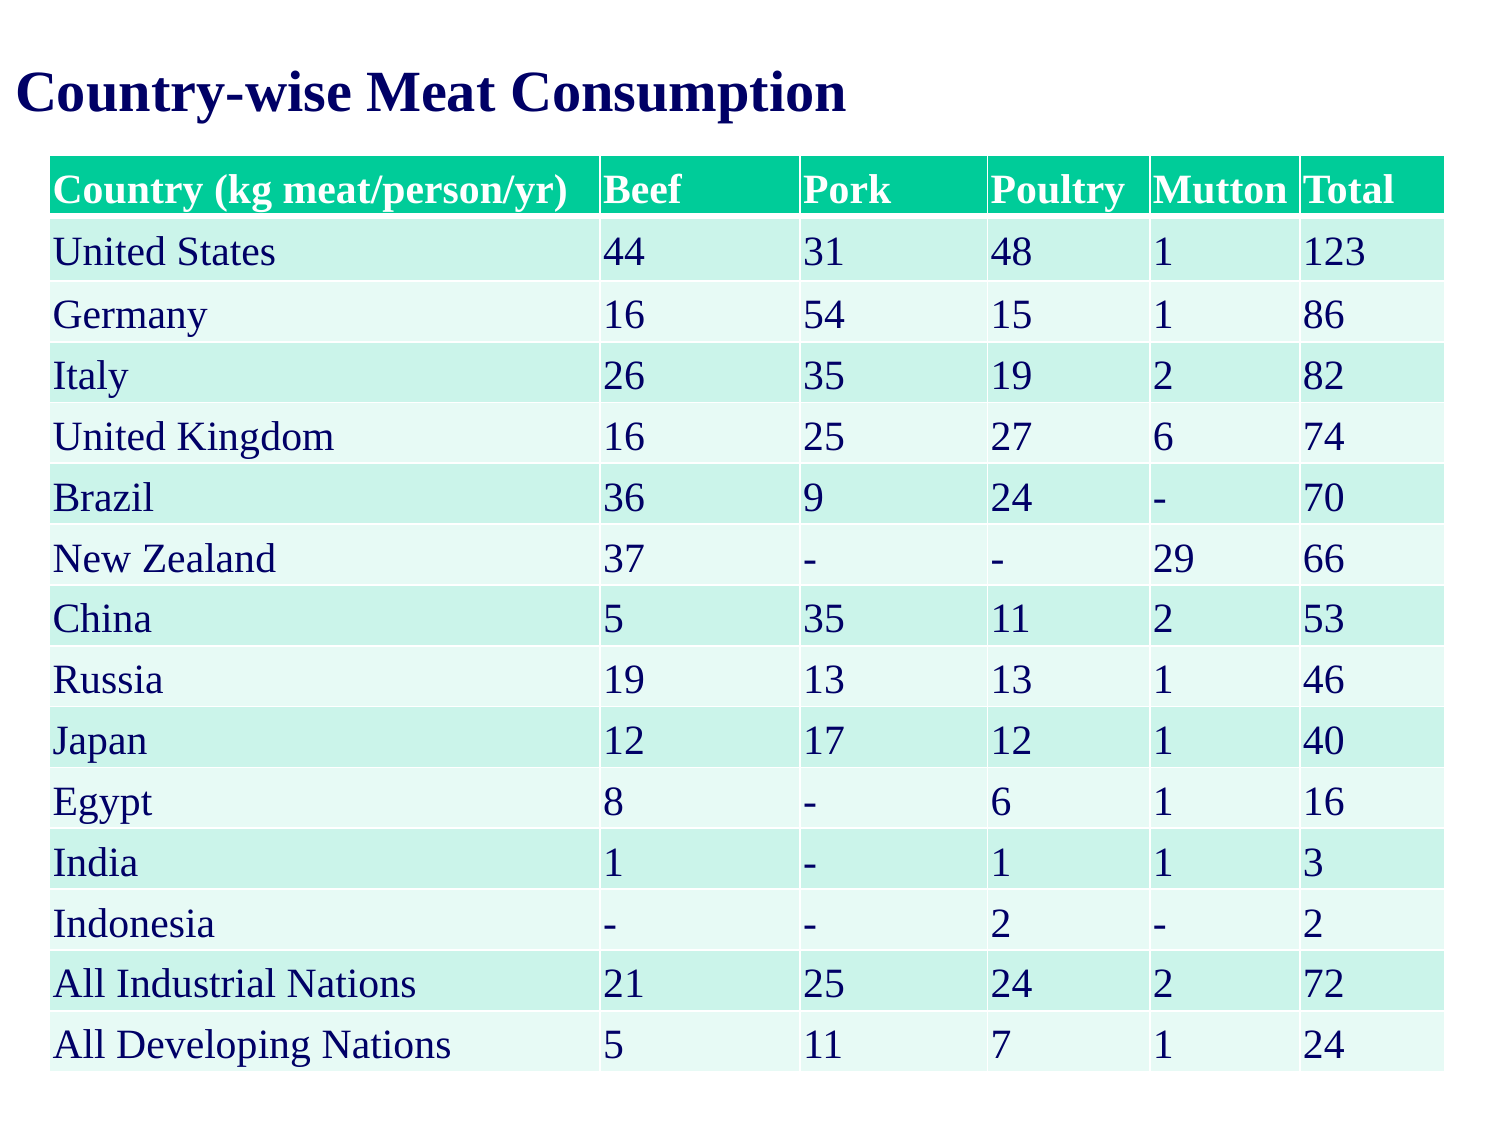

# Country-wise Meat Consumption
| Country (kg meat/person/yr) | Beef | Pork | Poultry | Mutton | Total |
| --- | --- | --- | --- | --- | --- |
| United States | 44 | 31 | 48 | 1 | 123 |
| Germany | 16 | 54 | 15 | 1 | 86 |
| Italy | 26 | 35 | 19 | 2 | 82 |
| United Kingdom | 16 | 25 | 27 | 6 | 74 |
| Brazil | 36 | 9 | 24 | - | 70 |
| New Zealand | 37 | - | - | 29 | 66 |
| China | 5 | 35 | 11 | 2 | 53 |
| Russia | 19 | 13 | 13 | 1 | 46 |
| Japan | 12 | 17 | 12 | 1 | 40 |
| Egypt | 8 | - | 6 | 1 | 16 |
| India | 1 | - | 1 | 1 | 3 |
| Indonesia | - | - | 2 | - | 2 |
| All Industrial Nations | 21 | 25 | 24 | 2 | 72 |
| All Developing Nations | 5 | 11 | 7 | 1 | 24 |